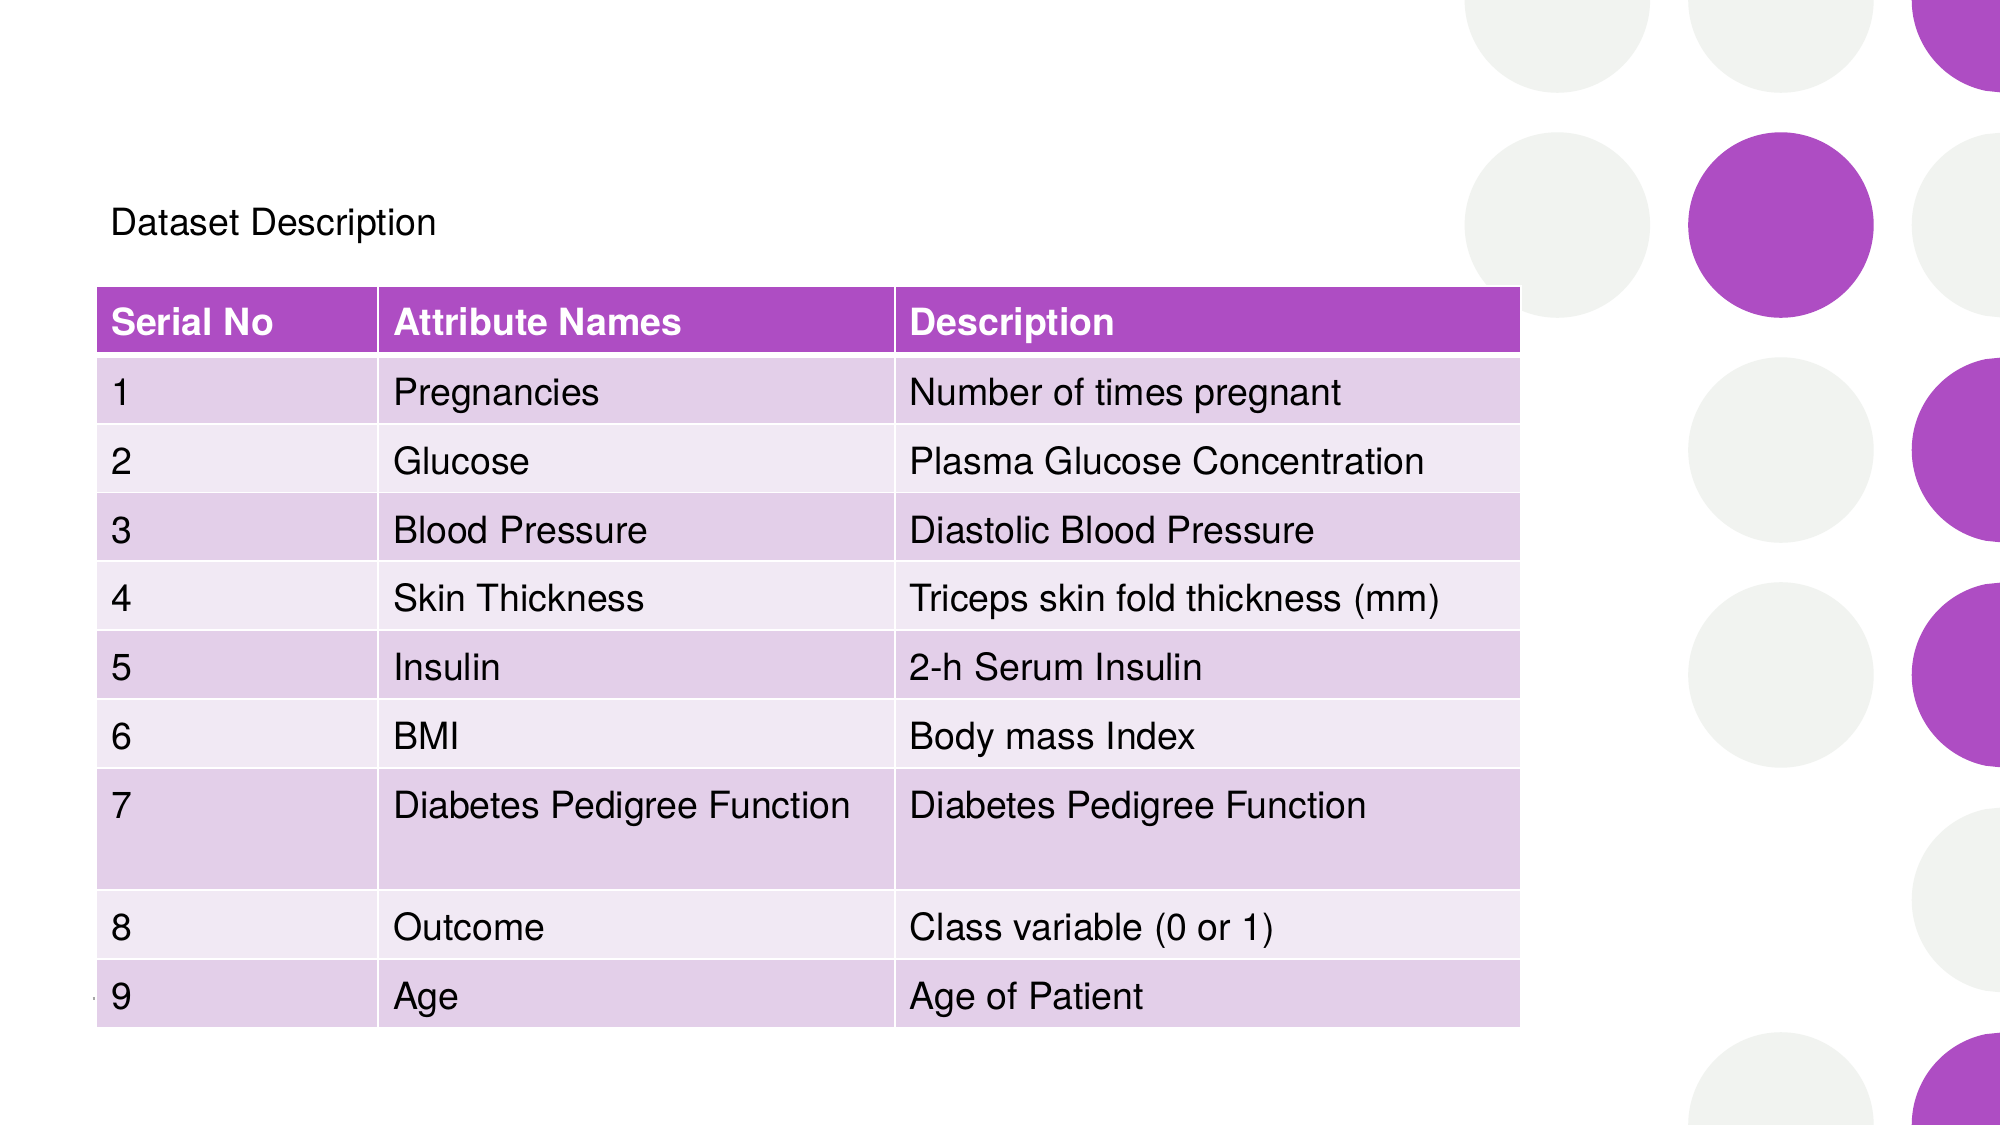

Dataset Description
| Serial No | Attribute Names | Description |
| --- | --- | --- |
| 1 | Pregnancies | Number of times pregnant |
| 2 | Glucose | Plasma Glucose Concentration |
| 3 | Blood Pressure | Diastolic Blood Pressure |
| 4 | Skin Thickness | Triceps skin fold thickness (mm) |
| 5 | Insulin | 2-h Serum Insulin |
| 6 | BMI | Body mass Index |
| 7 | Diabetes Pedigree Function | Diabetes Pedigree Function |
| 8 | Outcome | Class variable (0 or 1) |
| 9 | Age | Age of Patient |